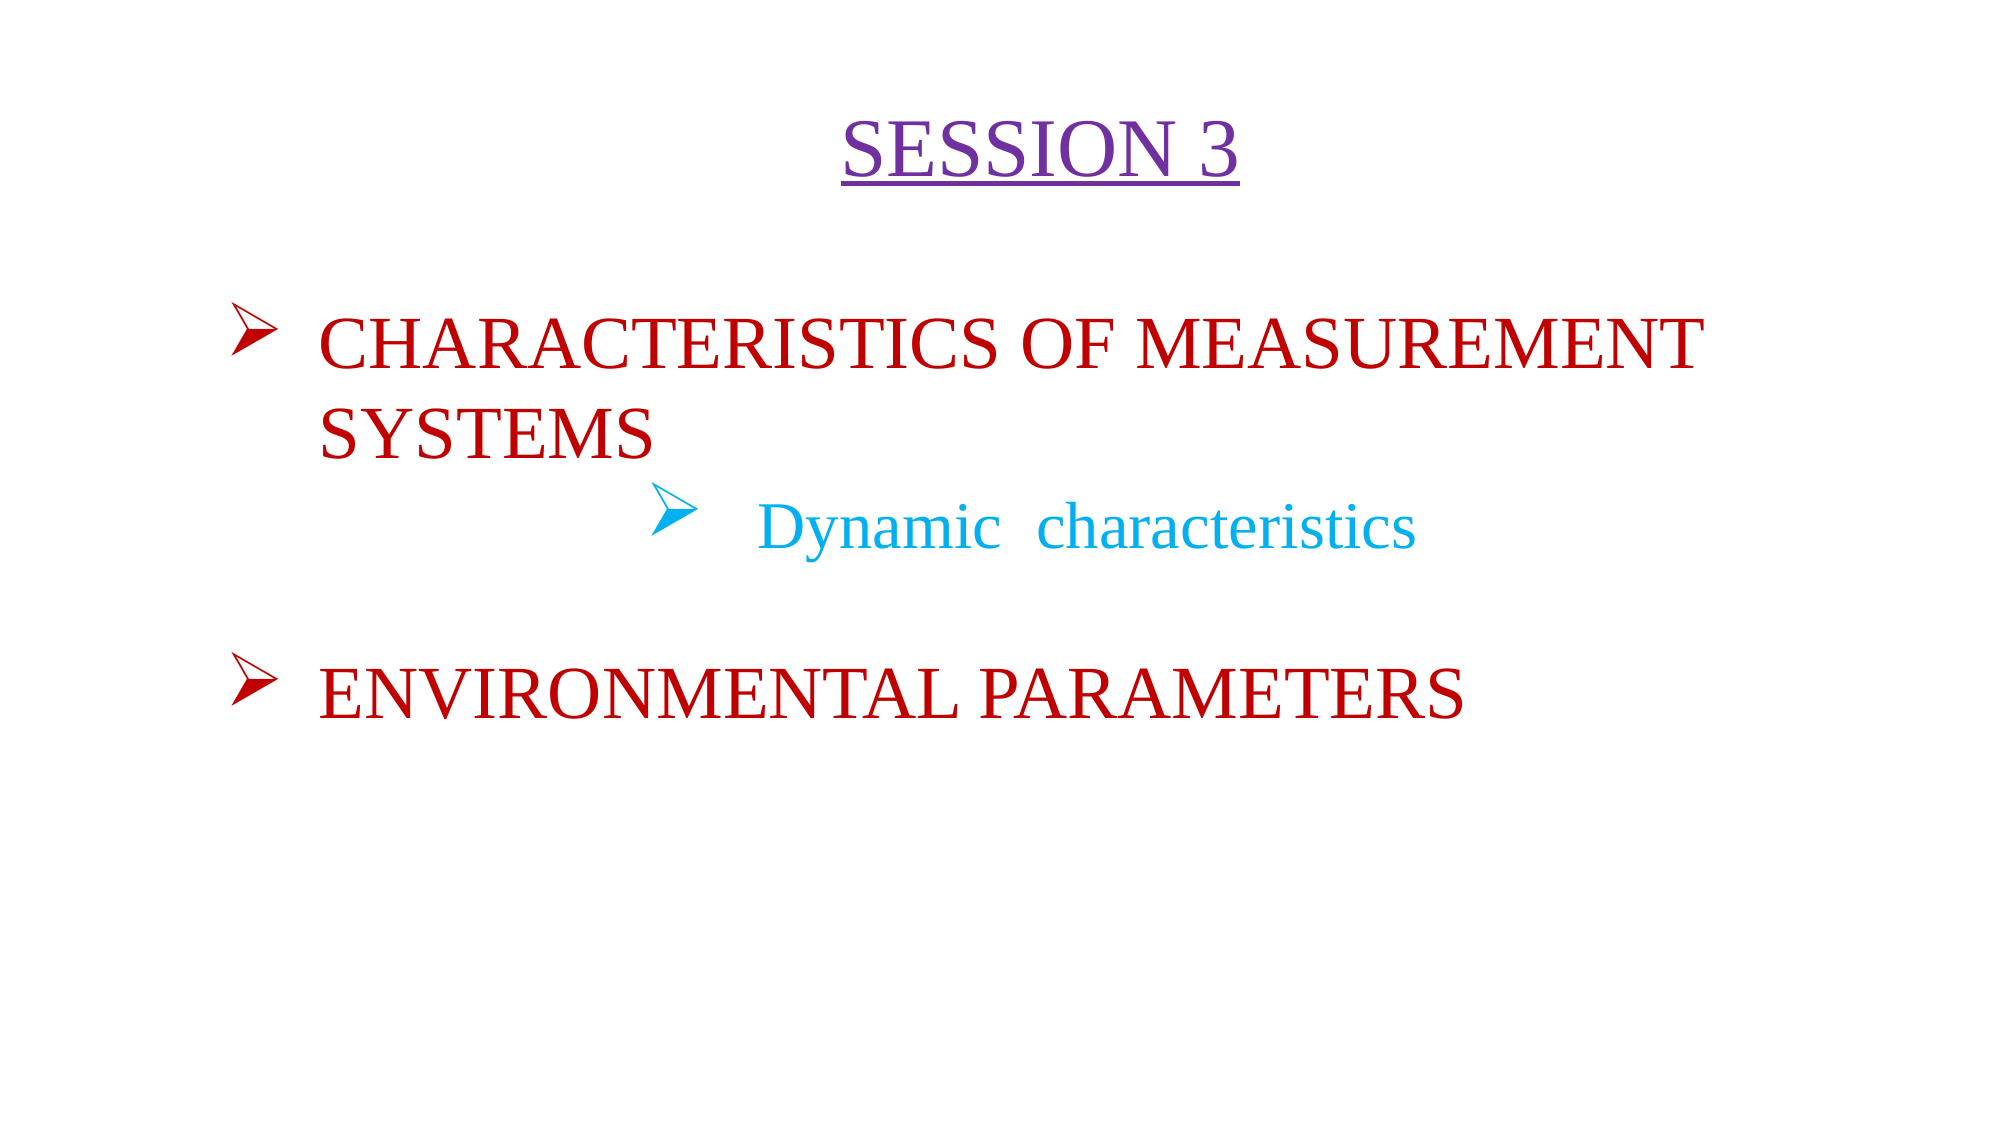

SESSION 3

CHARACTERISTICS OF MEASUREMENT SYSTEMS
 Dynamic  characteristics

ENVIRONMENTAL PARAMETERS